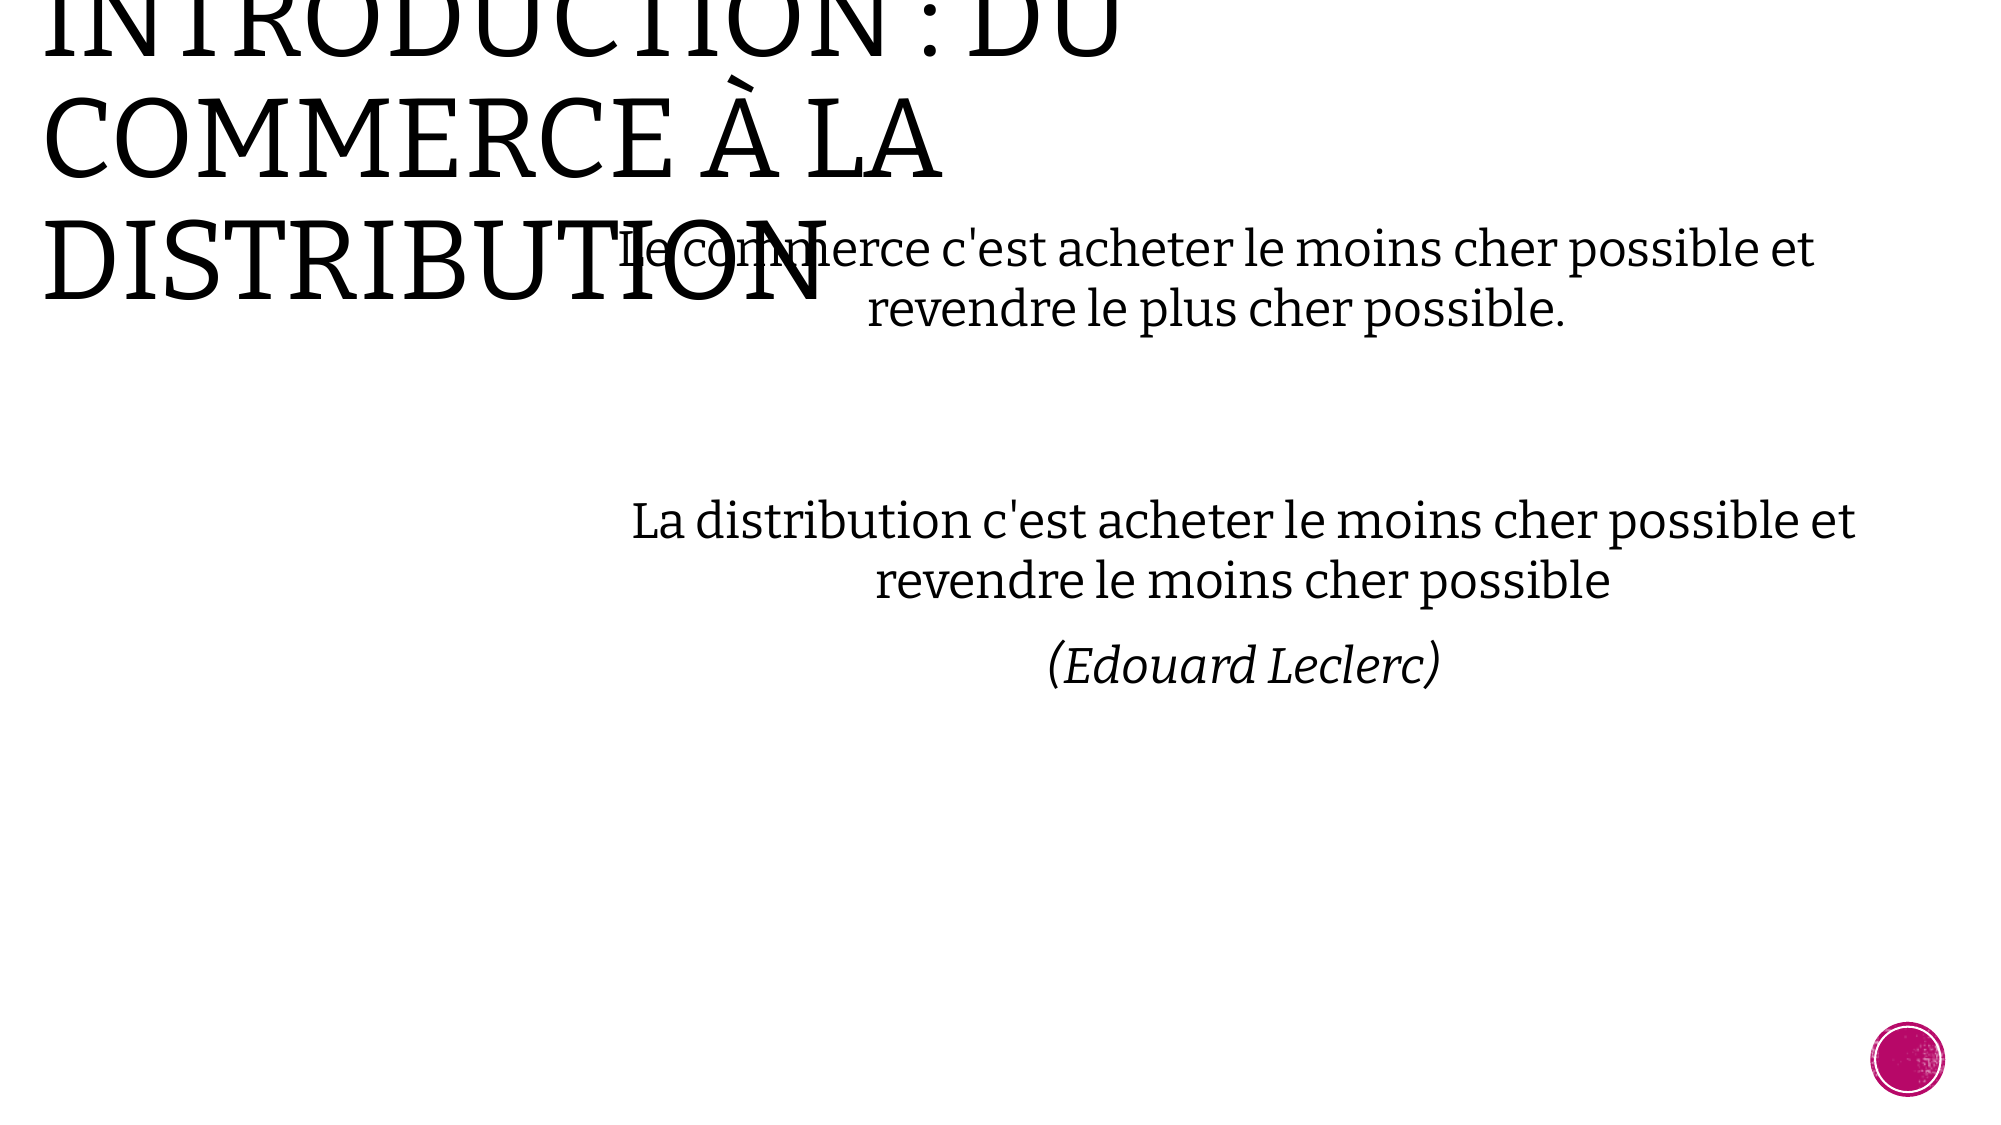

# Introduction : du commerce à la distribution
Le commerce c'est acheter le moins cher possible et revendre le plus cher possible.
La distribution c'est acheter le moins cher possible et revendre le moins cher possible
(Edouard Leclerc)